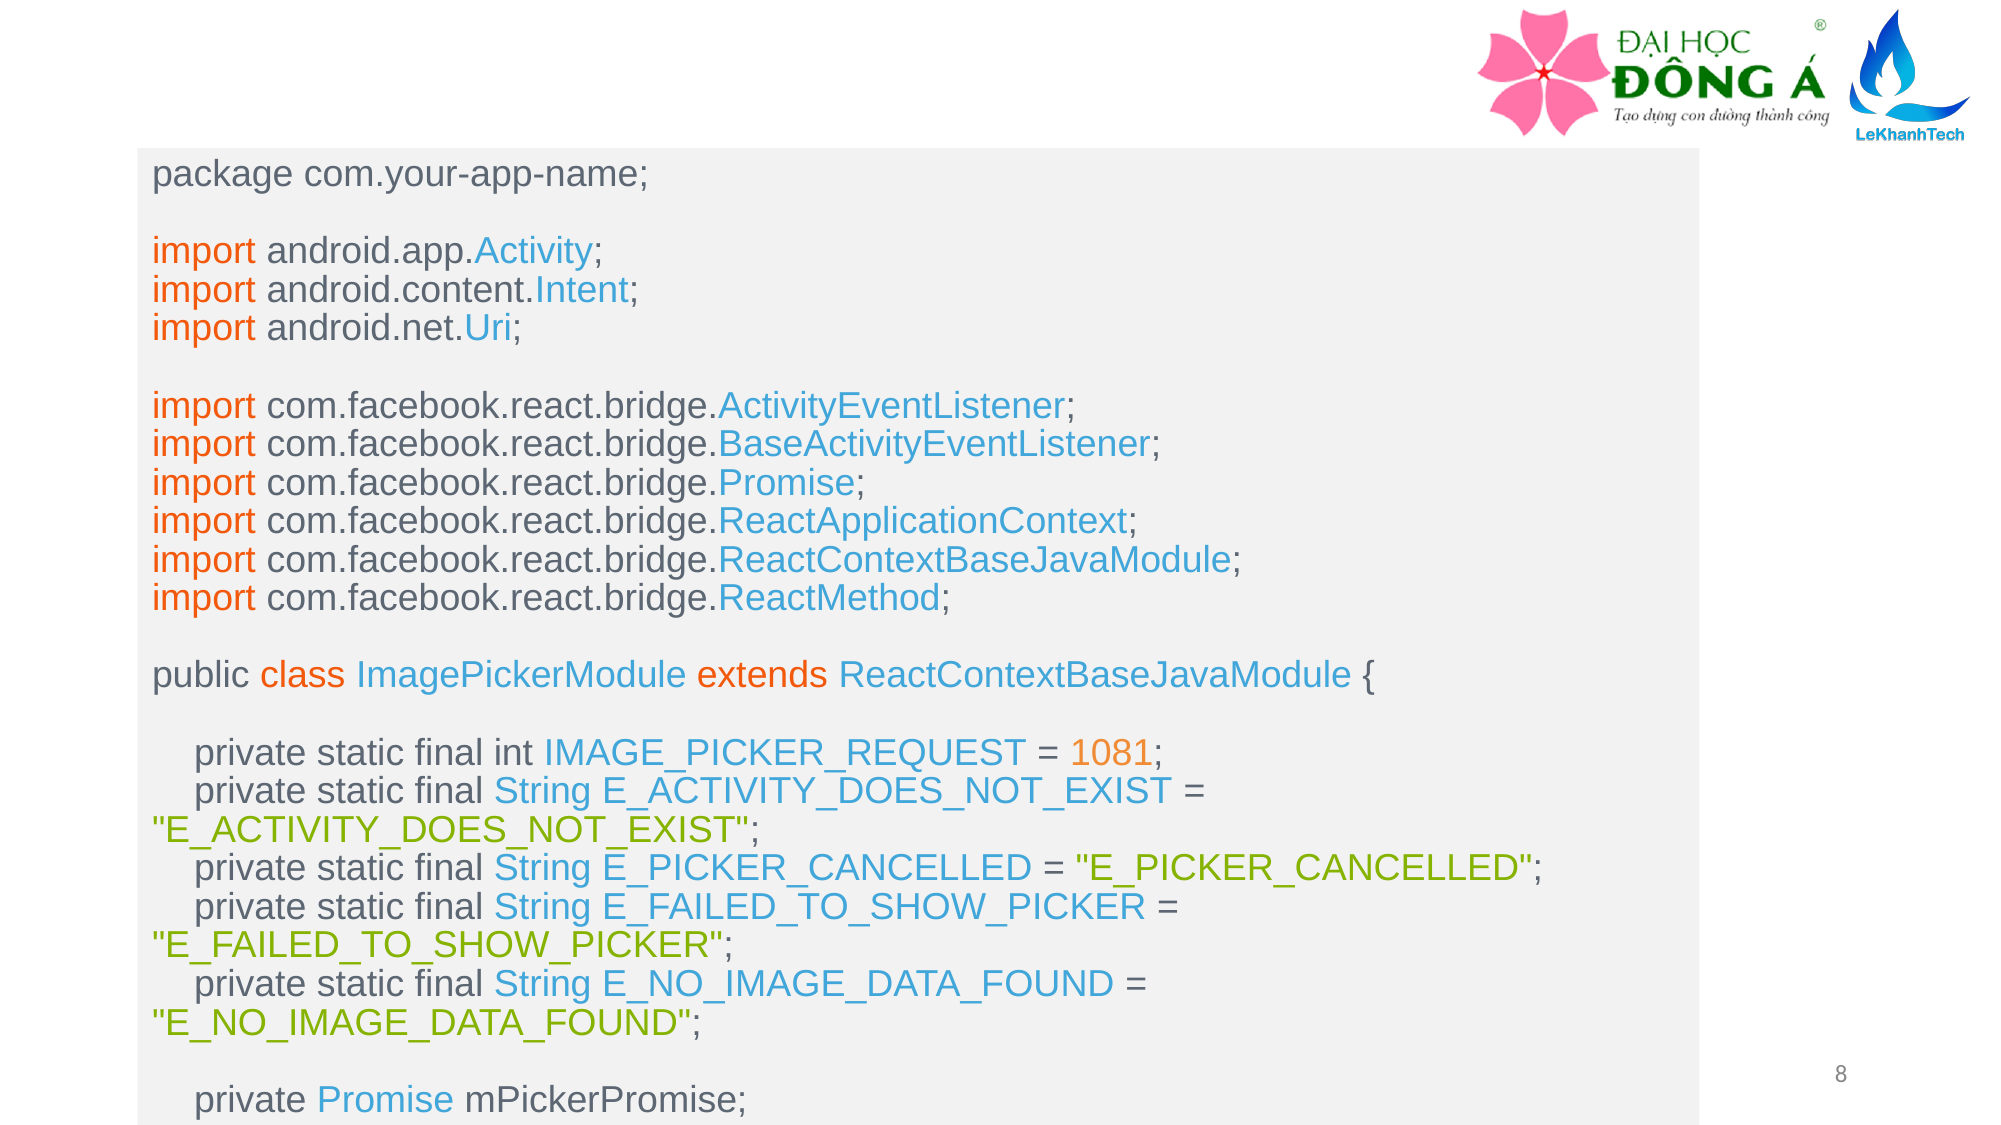

package com.your-app-name;

import android.app.Activity;
import android.content.Intent;
import android.net.Uri;

import com.facebook.react.bridge.ActivityEventListener;
import com.facebook.react.bridge.BaseActivityEventListener;
import com.facebook.react.bridge.Promise;
import com.facebook.react.bridge.ReactApplicationContext;
import com.facebook.react.bridge.ReactContextBaseJavaModule;
import com.facebook.react.bridge.ReactMethod;

public class ImagePickerModule extends ReactContextBaseJavaModule {

    private static final int IMAGE_PICKER_REQUEST = 1081;
    private static final String E_ACTIVITY_DOES_NOT_EXIST = "E_ACTIVITY_DOES_NOT_EXIST";
    private static final String E_PICKER_CANCELLED = "E_PICKER_CANCELLED";
    private static final String E_FAILED_TO_SHOW_PICKER = "E_FAILED_TO_SHOW_PICKER";
    private static final String E_NO_IMAGE_DATA_FOUND = "E_NO_IMAGE_DATA_FOUND";

    private Promise mPickerPromise;
8